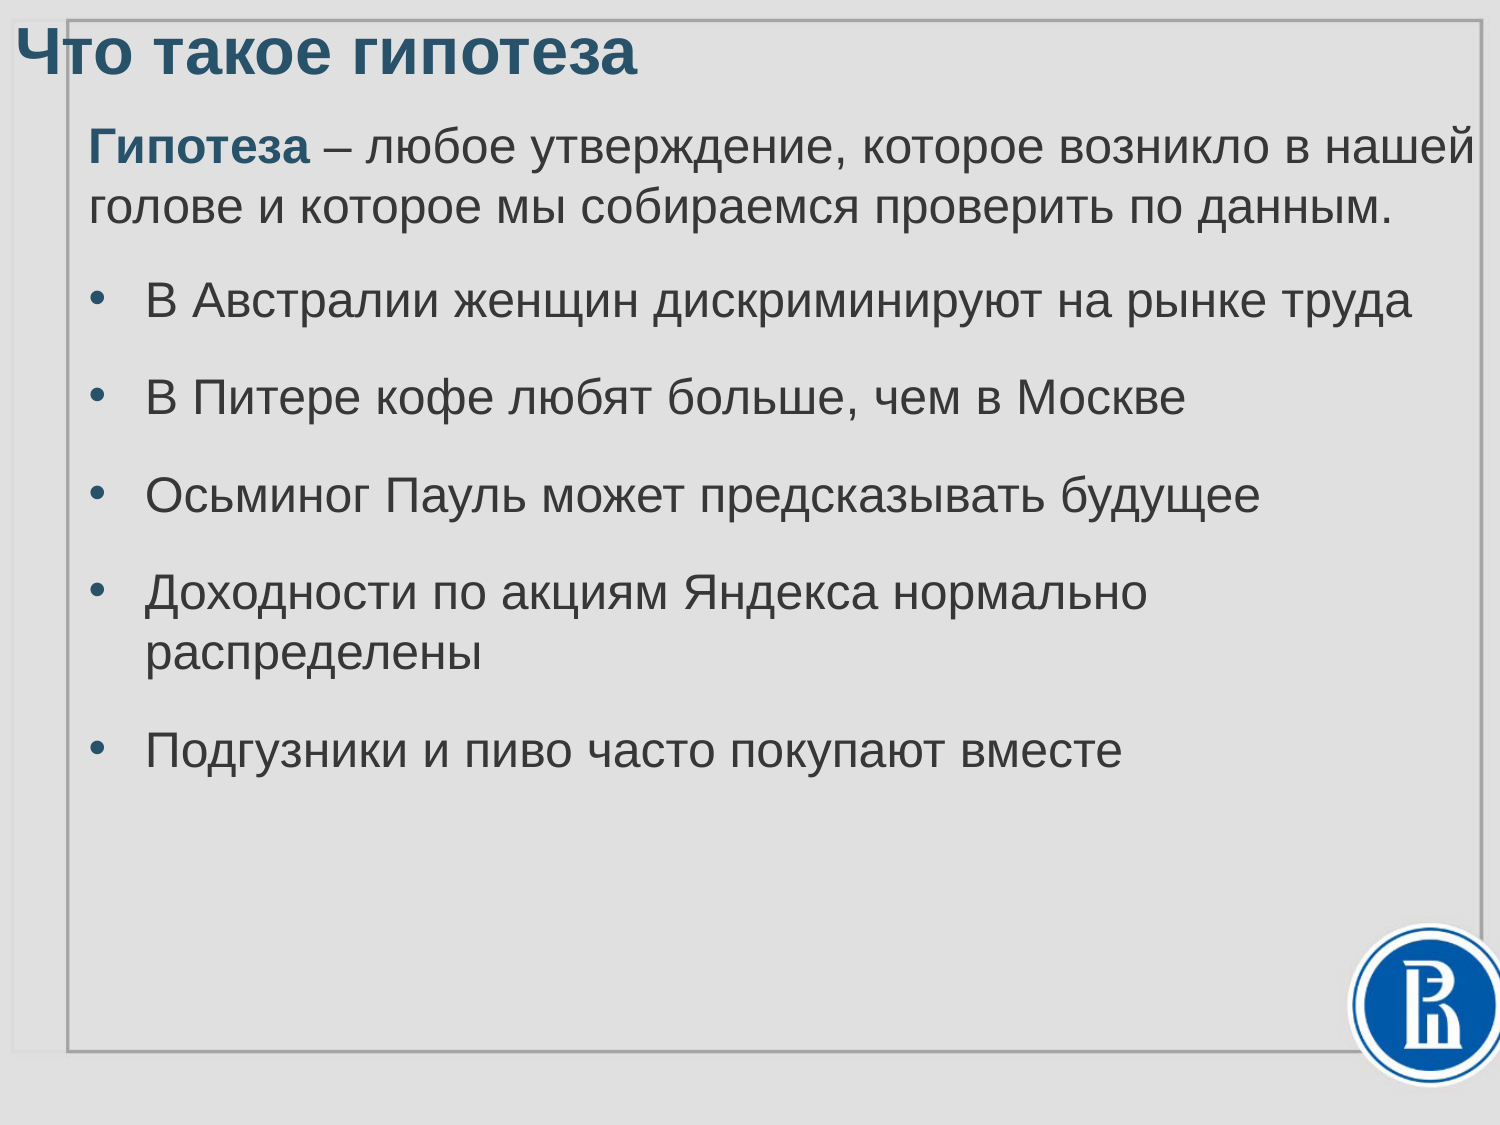

# Что такое гипотеза
Гипотеза – любое утверждение, которое возникло в нашей голове и которое мы собираемся проверить по данным.
В Австралии женщин дискриминируют на рынке труда
В Питере кофе любят больше, чем в Москве
Осьминог Пауль может предсказывать будущее
Доходности по акциям Яндекса нормально распределены
Подгузники и пиво часто покупают вместе